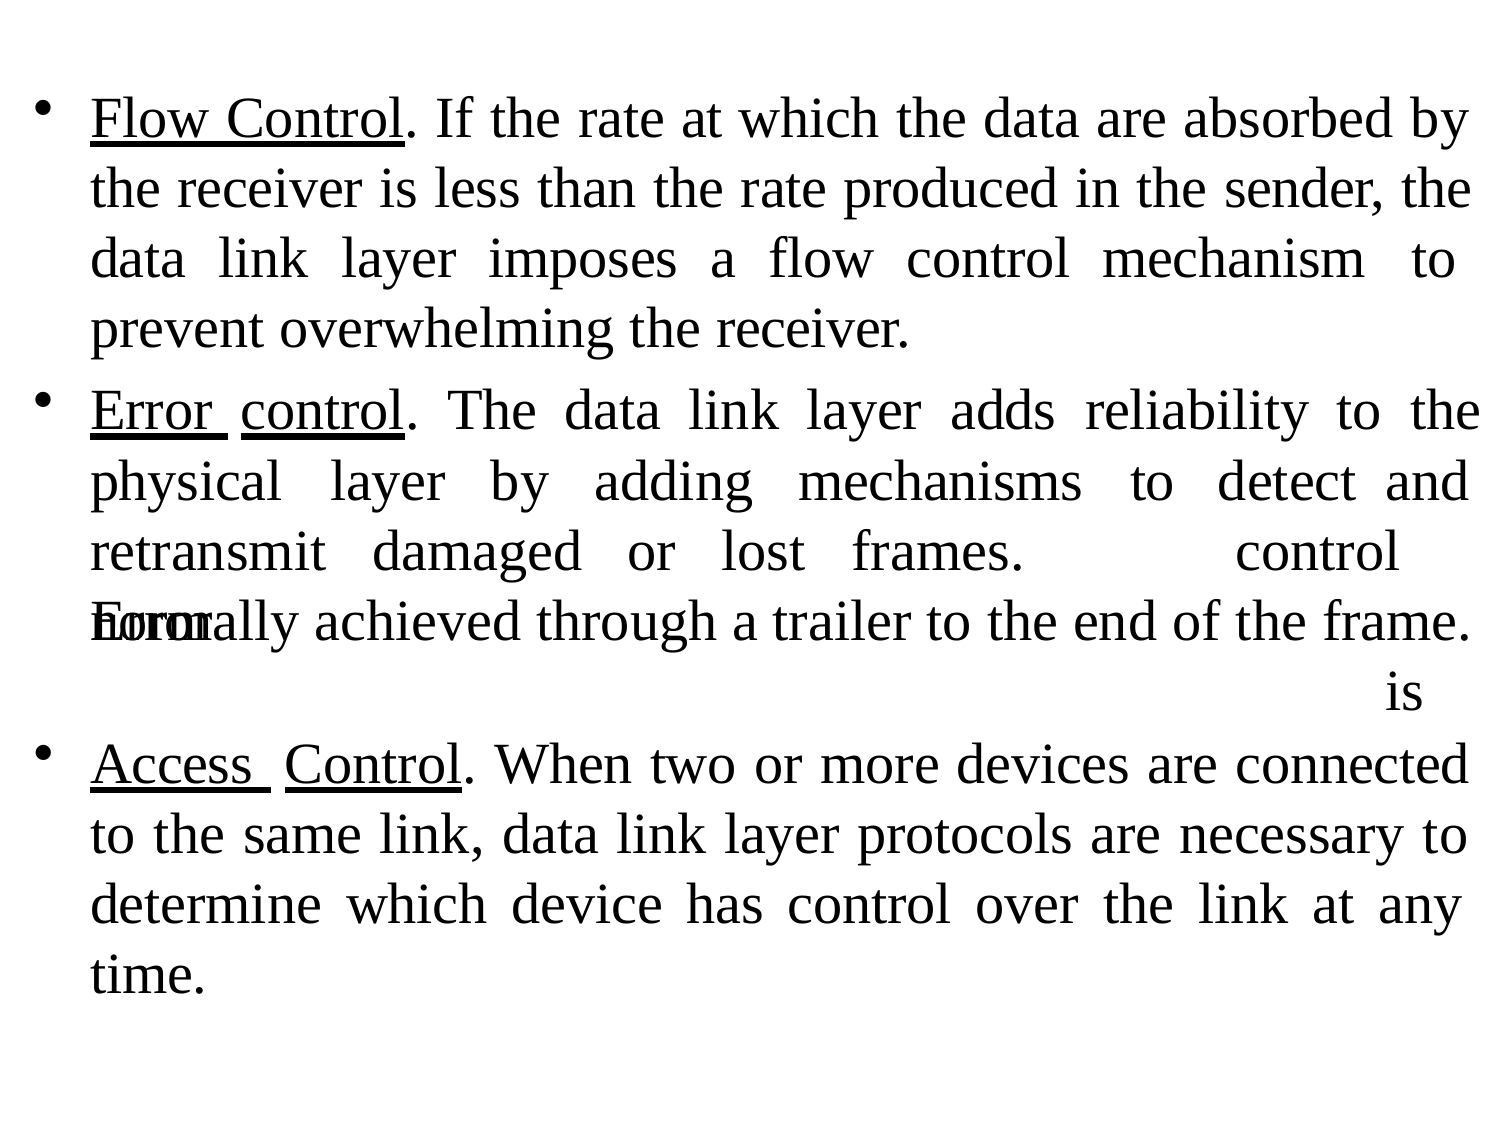

Flow Control. If the rate at which the data are absorbed by  the receiver is less than the rate produced in the sender, the  data link layer imposes a flow control mechanism to  prevent overwhelming the receiver.
Error control. The data link layer adds reliability to the
physical	layer	by	adding	mechanisms	to  retransmit		damaged		or	lost	frames.	Error
detect	and  control		is
normally achieved through a trailer to the end of the frame.

Access Control. When two or more devices are connected  to the same link, data link layer protocols are necessary to  determine which device has control over the link at any  time.